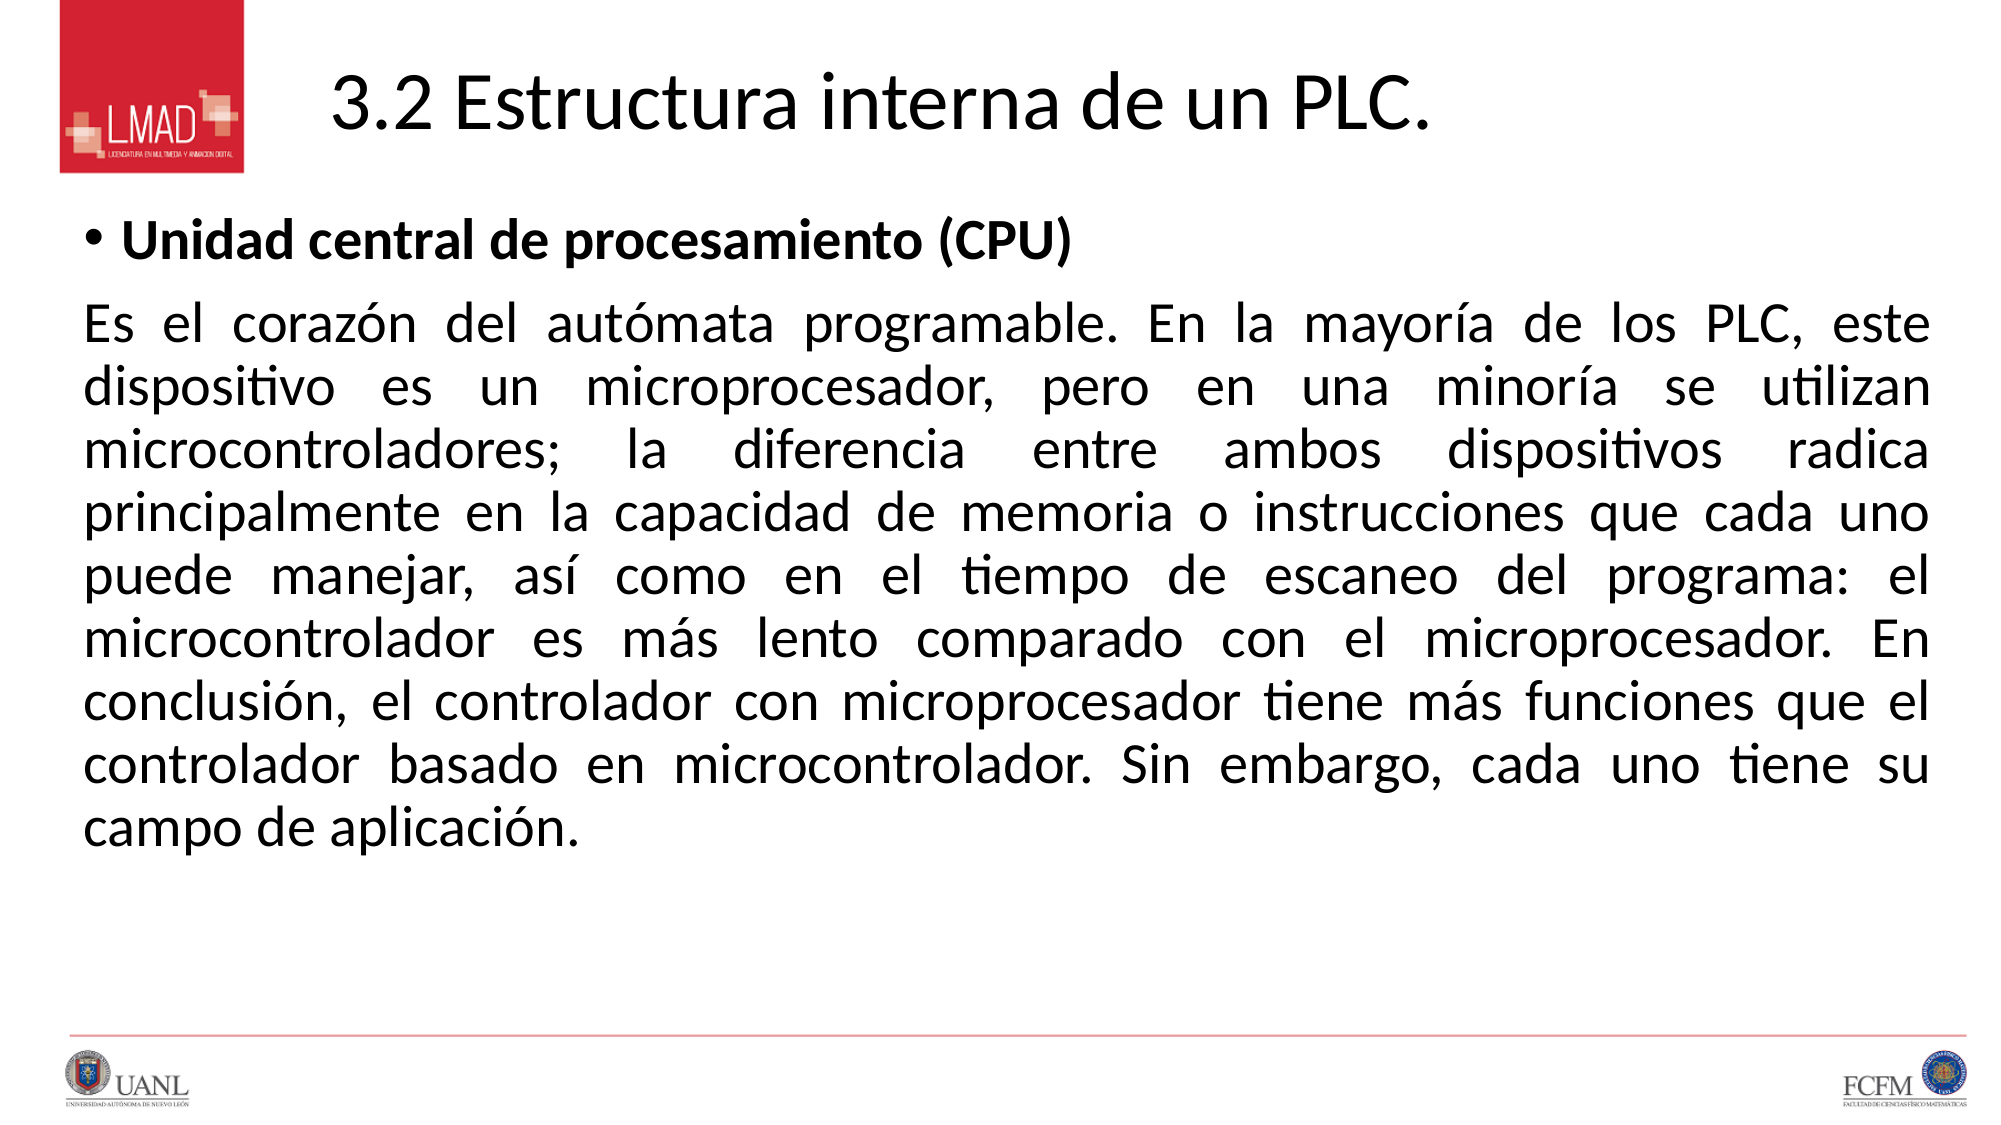

# 3.2 Estructura interna de un PLC.
Unidad central de procesamiento (CPU)
Es el corazón del autómata programable. En la mayoría de los PLC, este dispositivo es un microprocesador, pero en una minoría se utilizan microcontroladores; la diferencia entre ambos dispositivos radica principalmente en la capacidad de memoria o instrucciones que cada uno puede manejar, así como en el tiempo de escaneo del programa: el microcontrolador es más lento comparado con el microprocesador. En conclusión, el controlador con microprocesador tiene más funciones que el controlador basado en microcontrolador. Sin embargo, cada uno tiene su campo de aplicación.